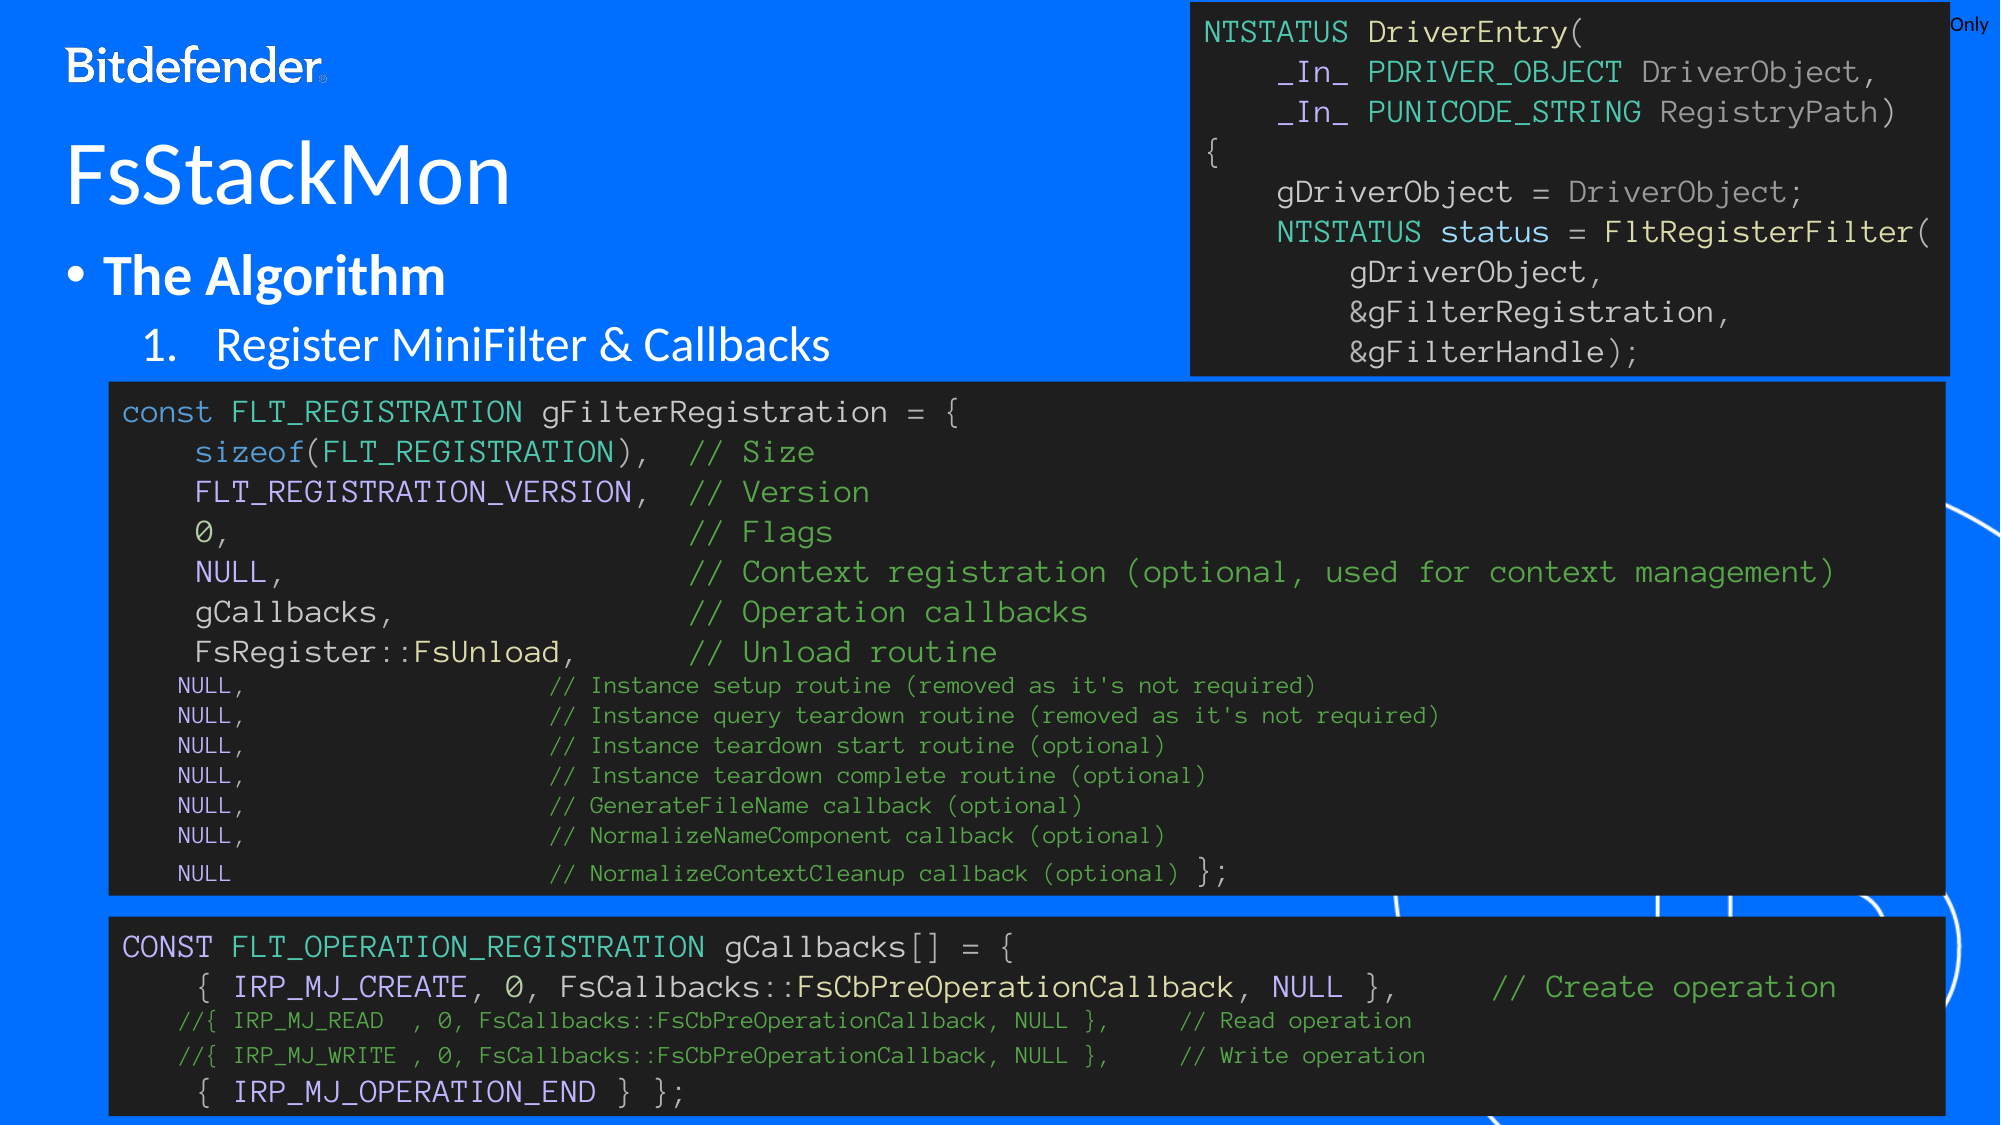

NTSTATUS DriverEntry(
    _In_ PDRIVER_OBJECT DriverObject,
    _In_ PUNICODE_STRING RegistryPath)
{
    gDriverObject = DriverObject;
    NTSTATUS status = FltRegisterFilter(
        gDriverObject,
        &gFilterRegistration,
        &gFilterHandle);
# FsStackMon
The Algorithm
Register MiniFilter & Callbacks

const FLT_REGISTRATION gFilterRegistration = {
    sizeof(FLT_REGISTRATION),  // Size
    FLT_REGISTRATION_VERSION,  // Version
    0,                         // Flags
    NULL,                      // Context registration (optional, used for context management)
    gCallbacks,                // Operation callbacks
    FsRegister::FsUnload,      // Unload routine
    NULL,                      // Instance setup routine (removed as it's not required)
    NULL,                      // Instance query teardown routine (removed as it's not required)
    NULL,                      // Instance teardown start routine (optional)
    NULL,                      // Instance teardown complete routine (optional)
    NULL,                      // GenerateFileName callback (optional)
    NULL,                      // NormalizeNameComponent callback (optional)
    NULL                       // NormalizeContextCleanup callback (optional) };
CONST FLT_OPERATION_REGISTRATION gCallbacks[] = {
    { IRP_MJ_CREATE, 0, FsCallbacks::FsCbPreOperationCallback, NULL },     // Create operation
    //{ IRP_MJ_READ  , 0, FsCallbacks::FsCbPreOperationCallback, NULL },     // Read operation
    //{ IRP_MJ_WRITE , 0, FsCallbacks::FsCbPreOperationCallback, NULL },     // Write operation
    { IRP_MJ_OPERATION_END } };